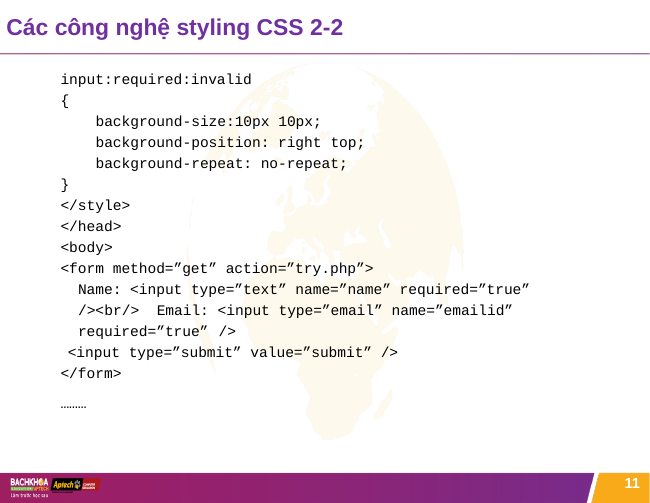

# Các công nghệ styling CSS 2-2
input:required:invalid
{
background-size:10px 10px;
background-position: right top;
background-repeat: no-repeat;
}
</style>
</head>
<body>
<form method=”get” action=”try.php”>
Name: <input type=”text” name=”name” required=”true” /><br/>  Email: <input type=”email” name=”emailid” required=”true” />
<input type=”submit” value=”submit” />
</form>
………
11